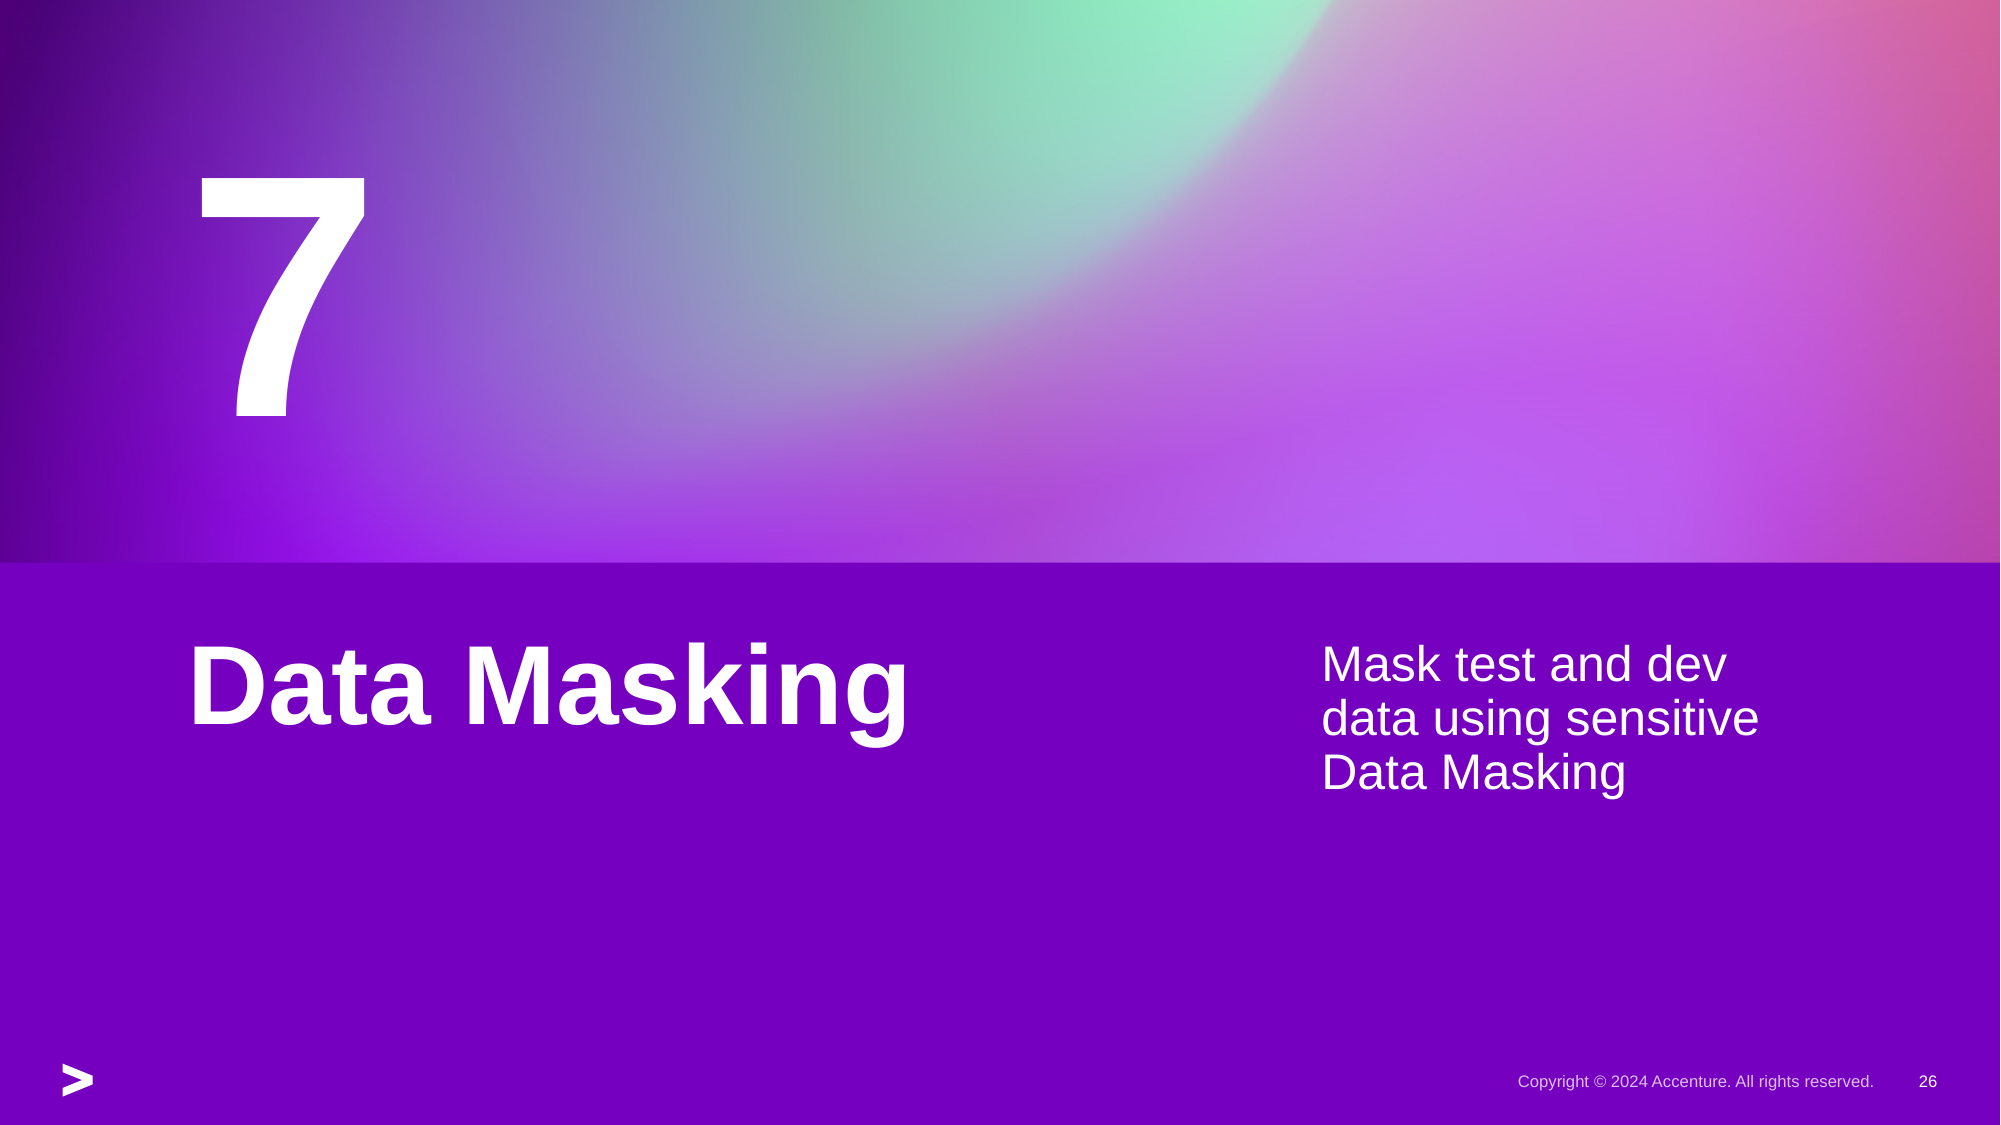

7
Mask test and dev data using sensitive Data Masking
# Data Masking
Copyright © 2024 Accenture. All rights reserved.
26